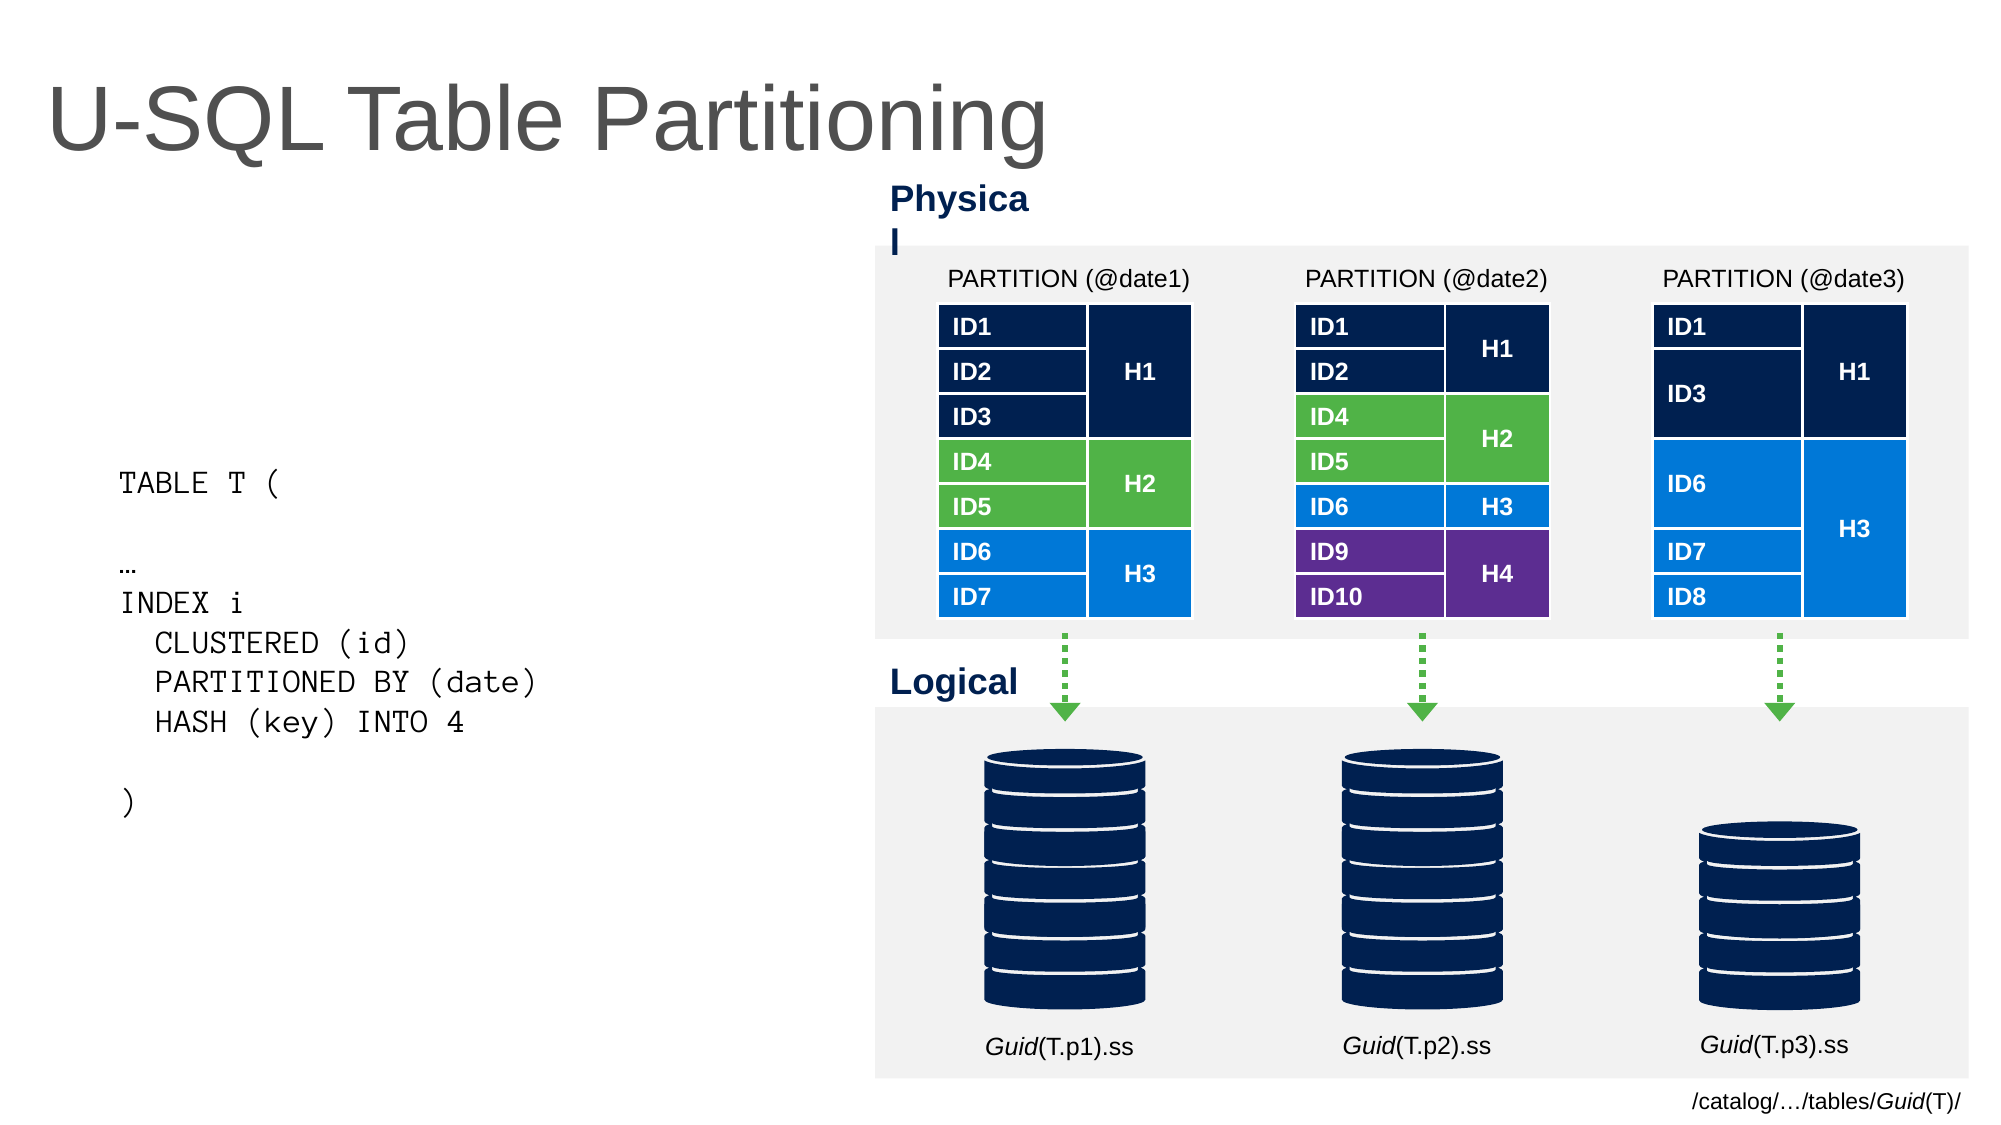

# U-SQL Table Partitioning
Physical

PARTITION (@date1)
PARTITION (@date2)
PARTITION (@date3)
| ID1 | H1 |
| --- | --- |
| ID2 |  |
| ID3 |  |
| ID4 | H2 |
| ID5 |  |
| ID6 | H3 |
| ID7 |  |
| ID1 | H1 |
| --- | --- |
| ID2 |  |
| ID4 | H2 |
| ID5 |  |
| ID6 | H3 |
| ID9 | H4 |
| ID10 |  |
| ID1 | H1 |
| --- | --- |
| ID3 |  |
| ID6 | H3 |
| ID7 |  |
| ID8 |  |
TABLE T (

…
INDEX i
  CLUSTERED (id)
  PARTITIONED BY (date)
  HASH (key) INTO 4

)
Logical

Guid(T.p3).ss
Guid(T.p2).ss
Guid(T.p1).ss
/catalog/…/tables/Guid(T)/